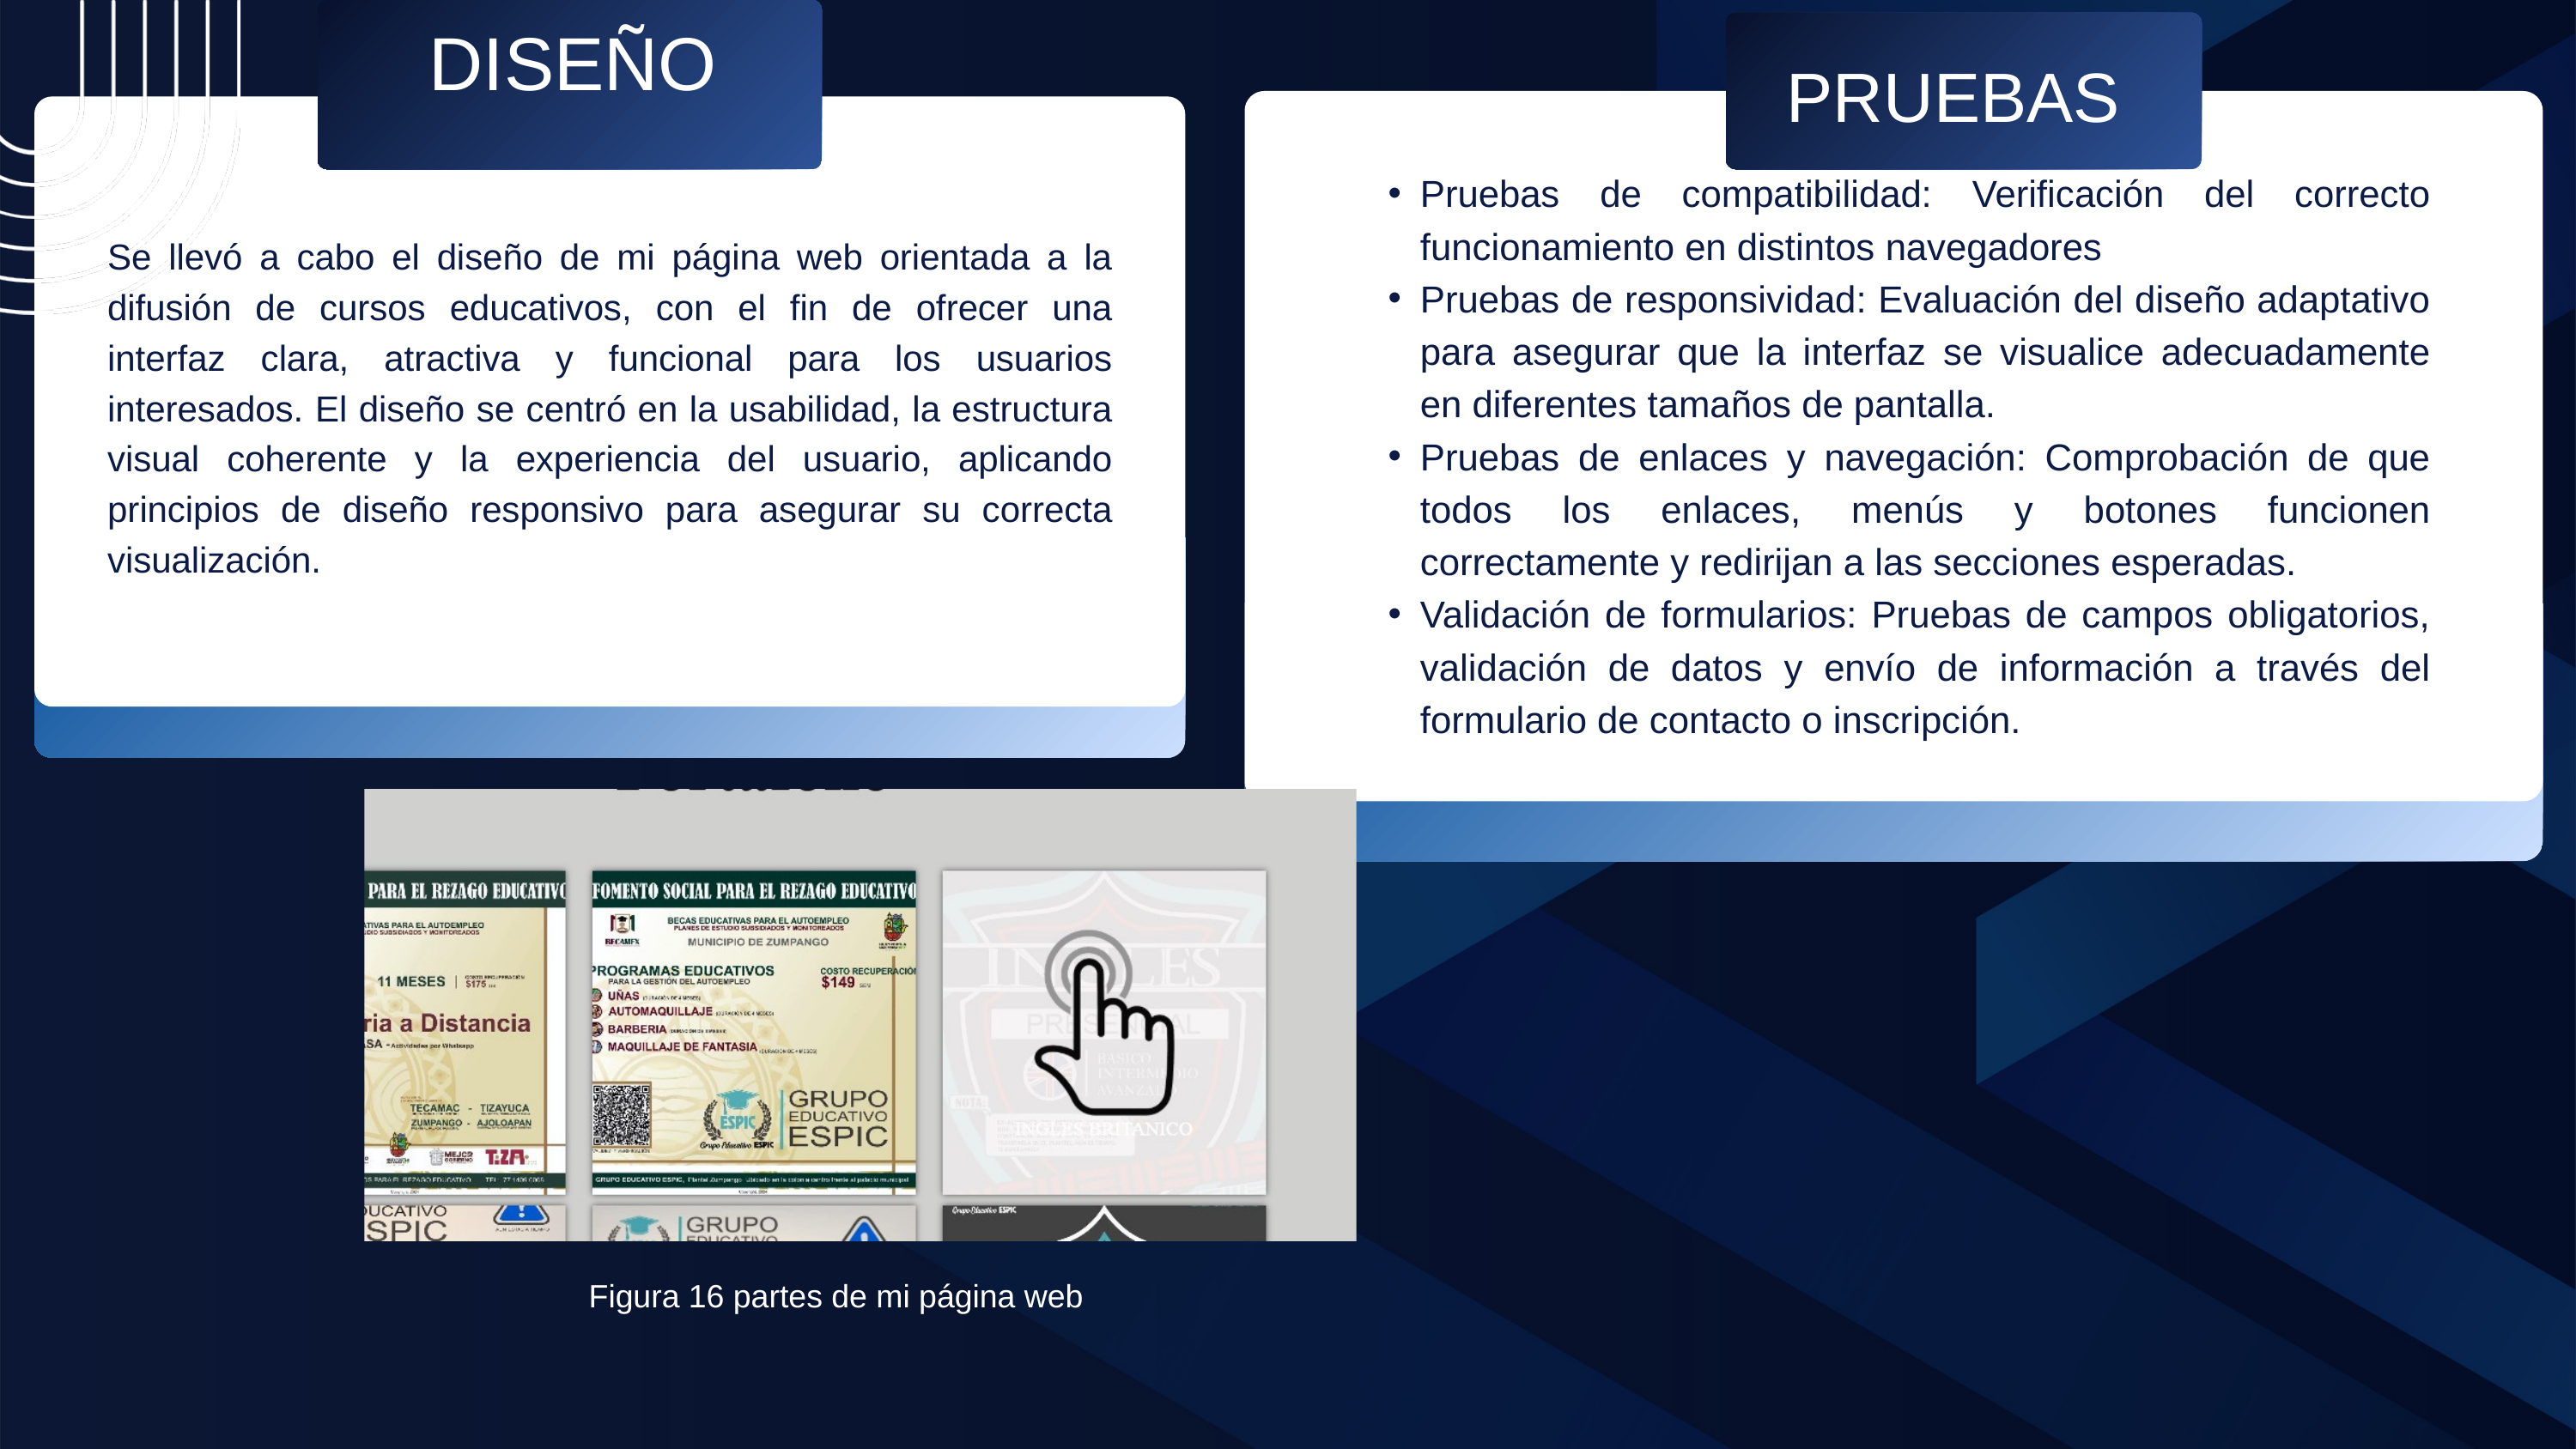

DISEÑO

PRUEBAS

Pruebas de compatibilidad: Verificación del correcto funcionamiento en distintos navegadores
Pruebas de responsividad: Evaluación del diseño adaptativo para asegurar que la interfaz se visualice adecuadamente en diferentes tamaños de pantalla.
Pruebas de enlaces y navegación: Comprobación de que todos los enlaces, menús y botones funcionen correctamente y redirijan a las secciones esperadas.
Validación de formularios: Pruebas de campos obligatorios, validación de datos y envío de información a través del formulario de contacto o inscripción.
Se llevó a cabo el diseño de mi página web orientada a la difusión de cursos educativos, con el fin de ofrecer una interfaz clara, atractiva y funcional para los usuarios interesados. El diseño se centró en la usabilidad, la estructura visual coherente y la experiencia del usuario, aplicando principios de diseño responsivo para asegurar su correcta visualización.

Figura 16 partes de mi página web